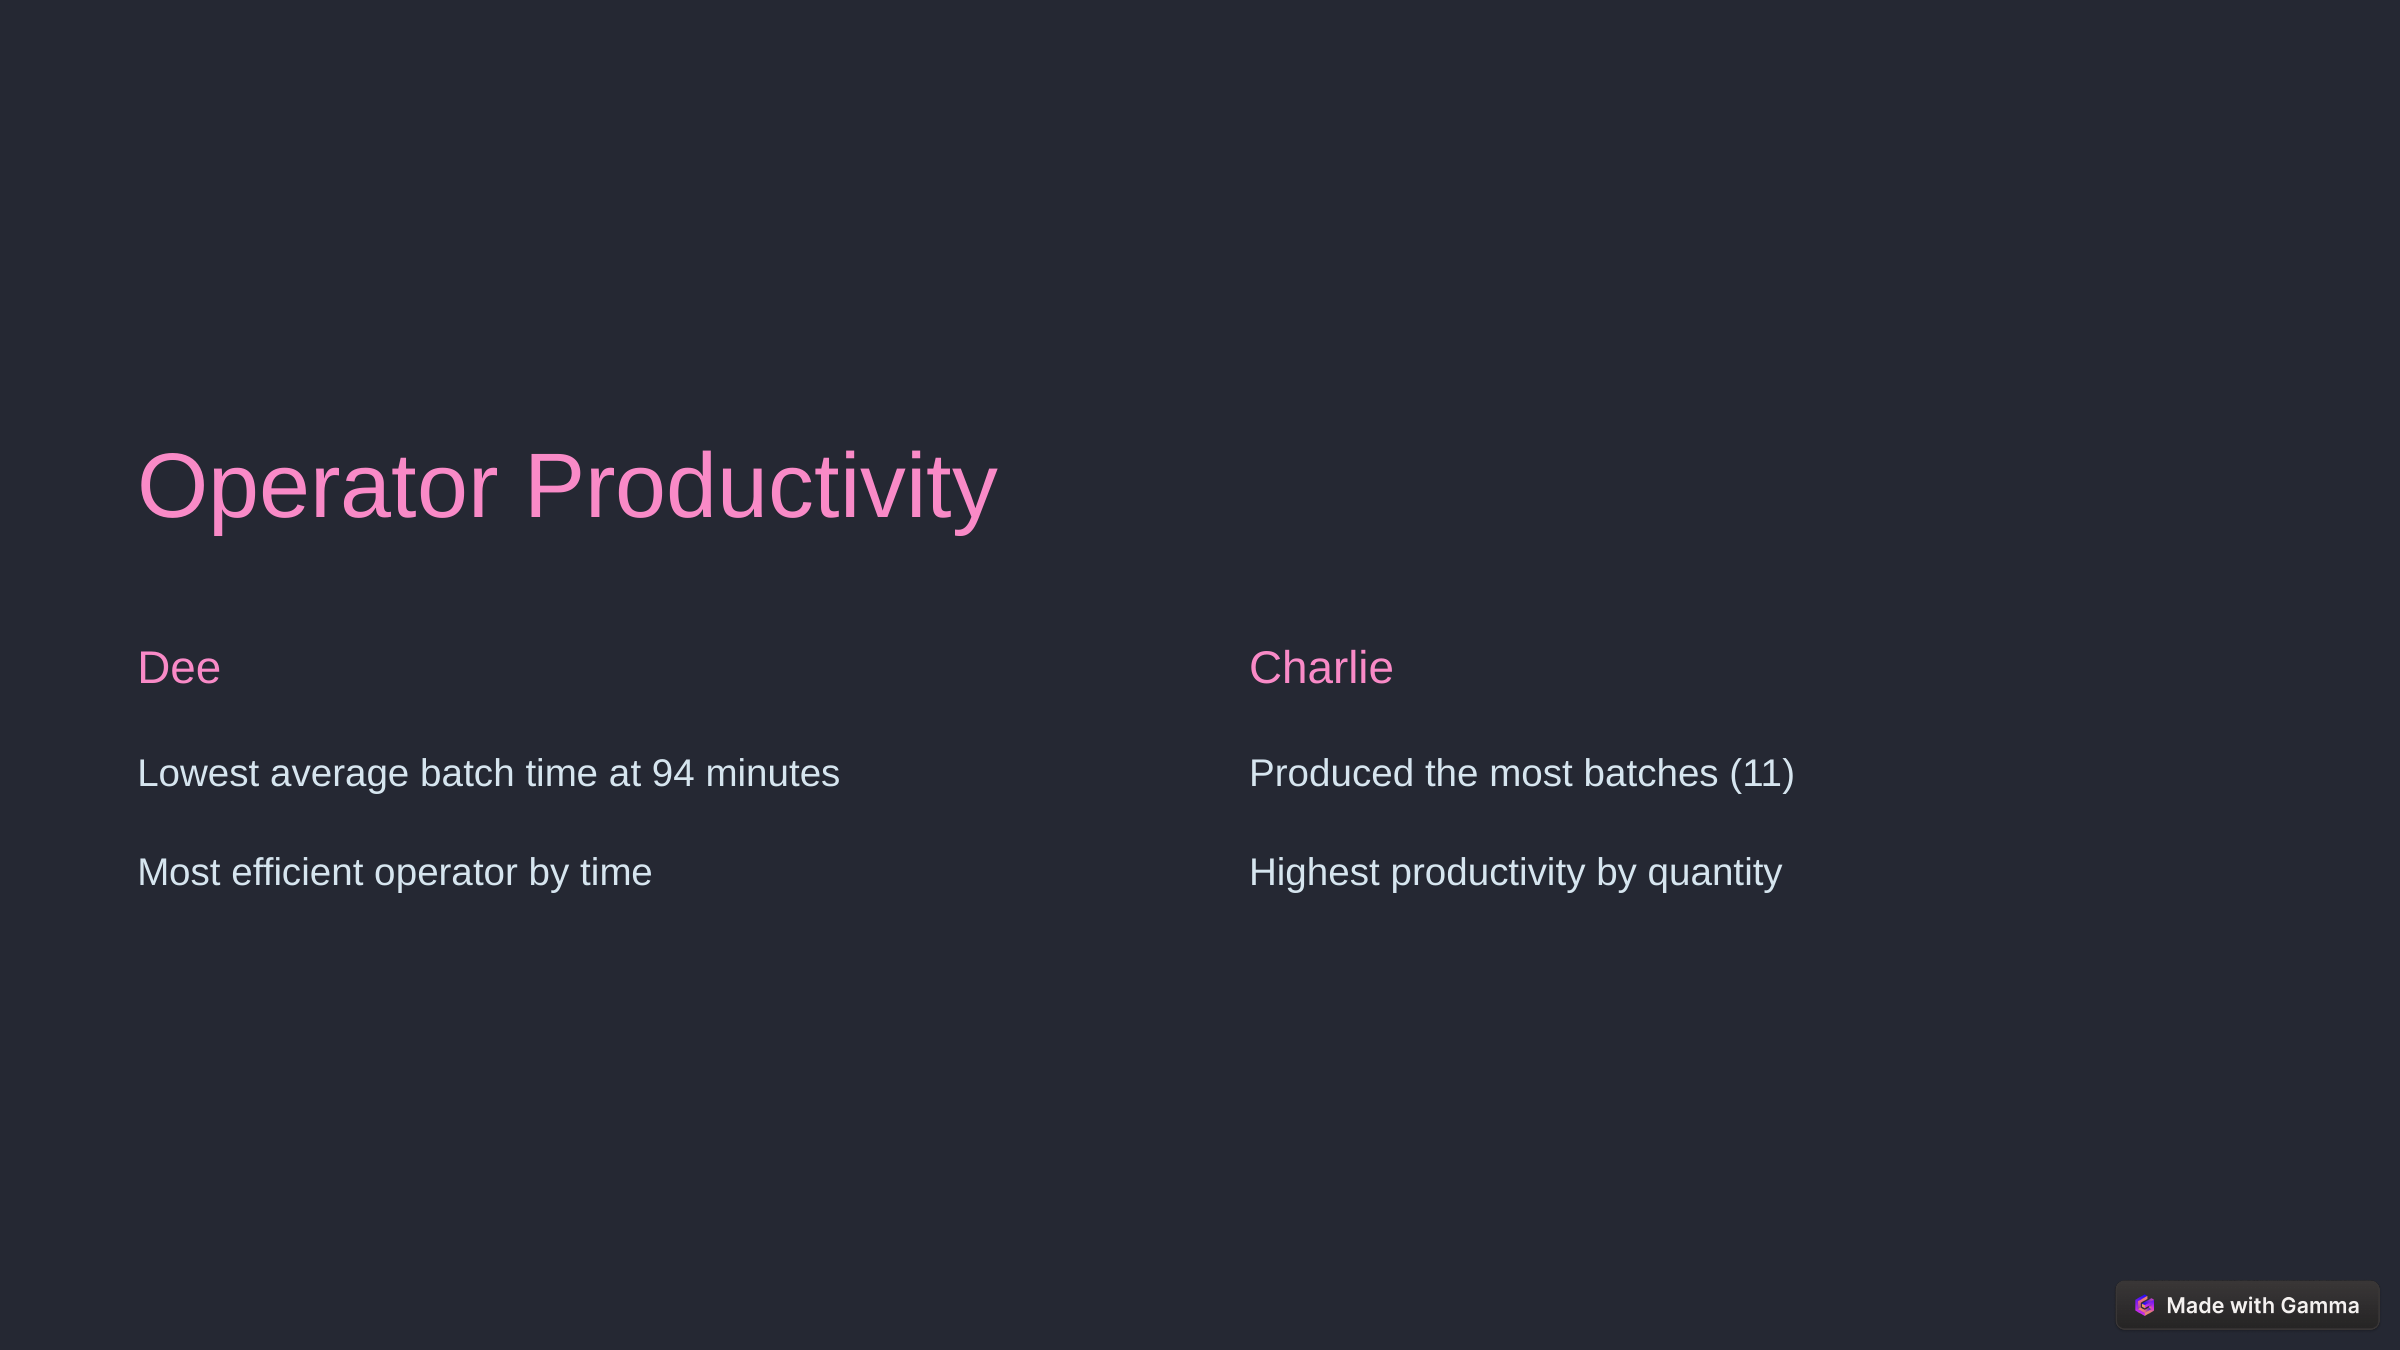

Operator Productivity
Dee
Charlie
Lowest average batch time at 94 minutes
Produced the most batches (11)
Most efficient operator by time
Highest productivity by quantity